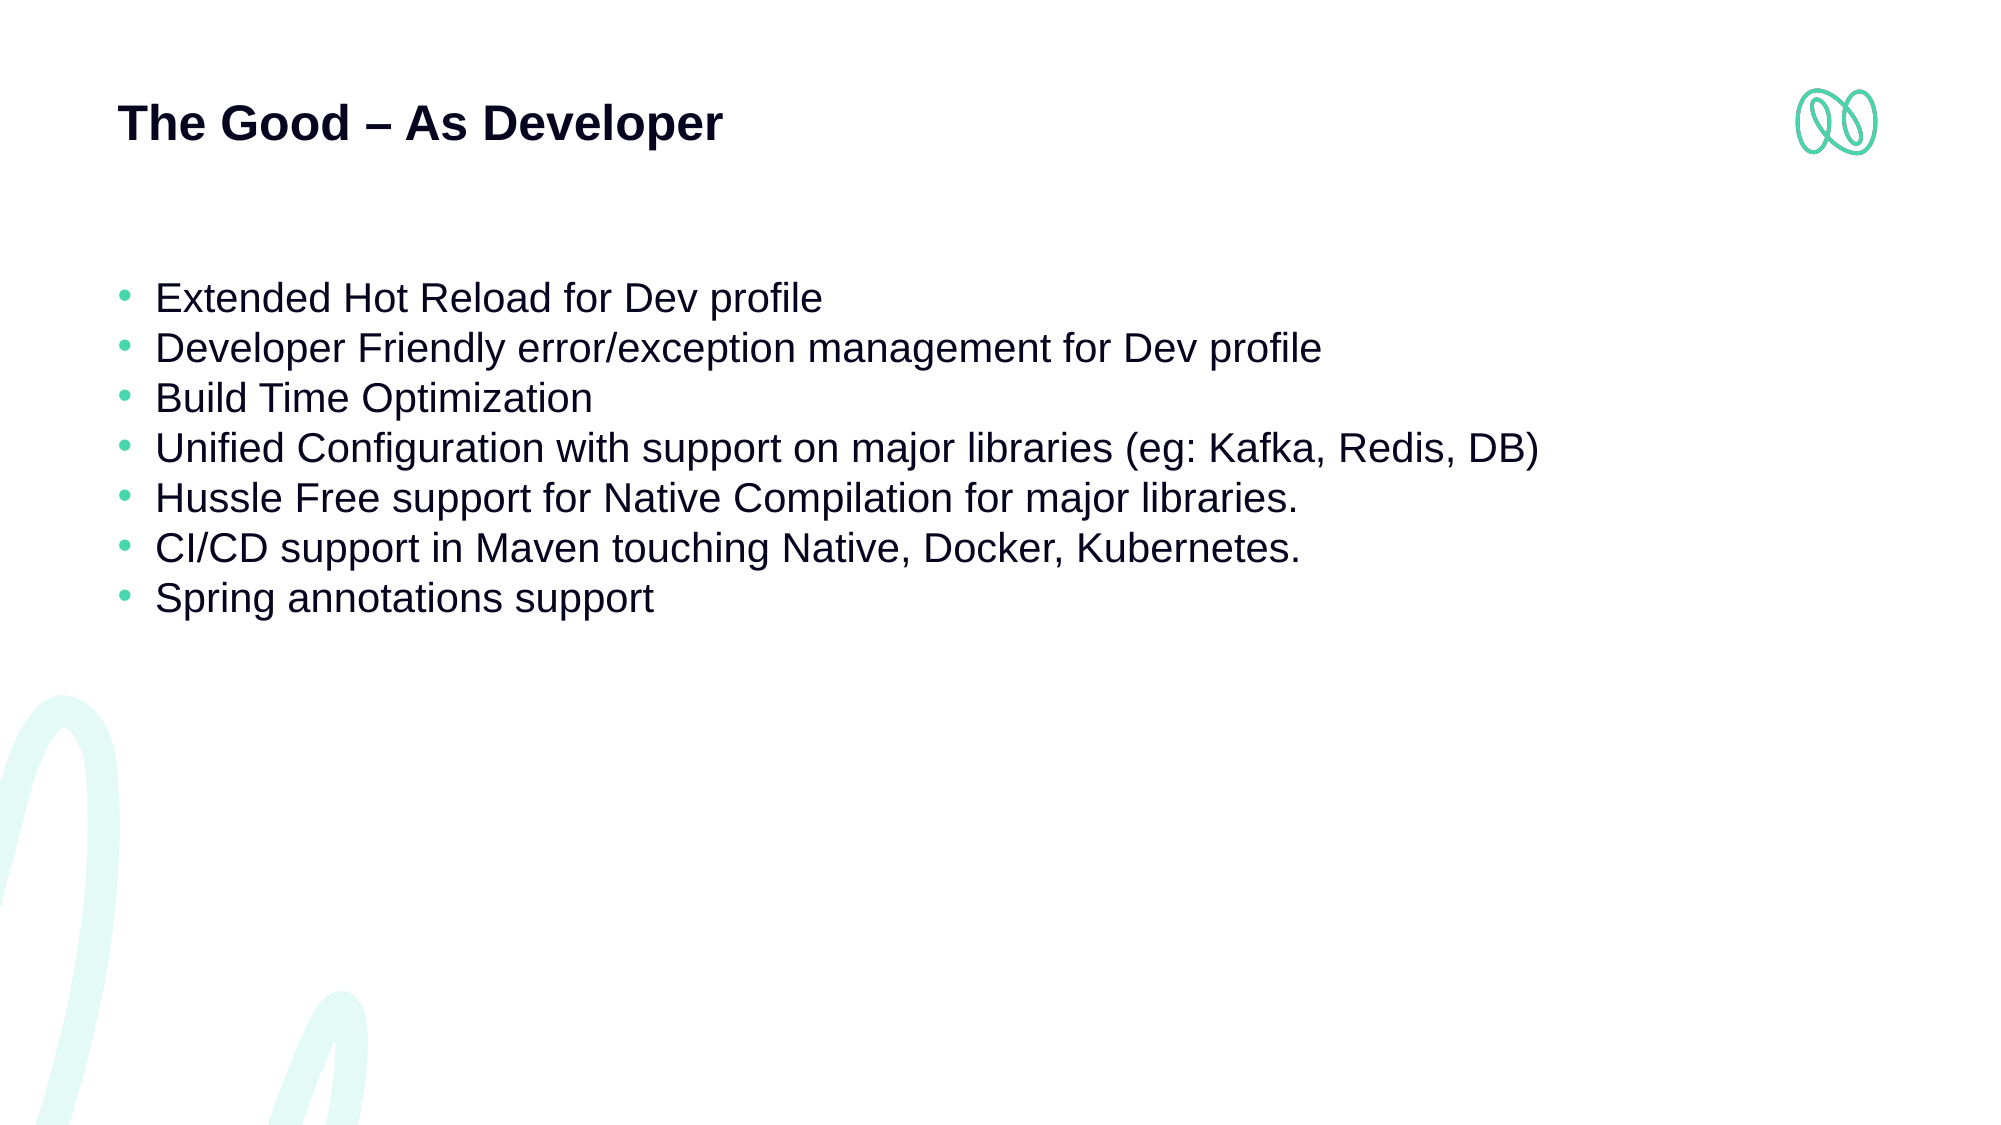

# The Good – As Developer
Extended Hot Reload for Dev profile
Developer Friendly error/exception management for Dev profile
Build Time Optimization
Unified Configuration with support on major libraries (eg: Kafka, Redis, DB)
Hussle Free support for Native Compilation for major libraries.
CI/CD support in Maven touching Native, Docker, Kubernetes.
Spring annotations support